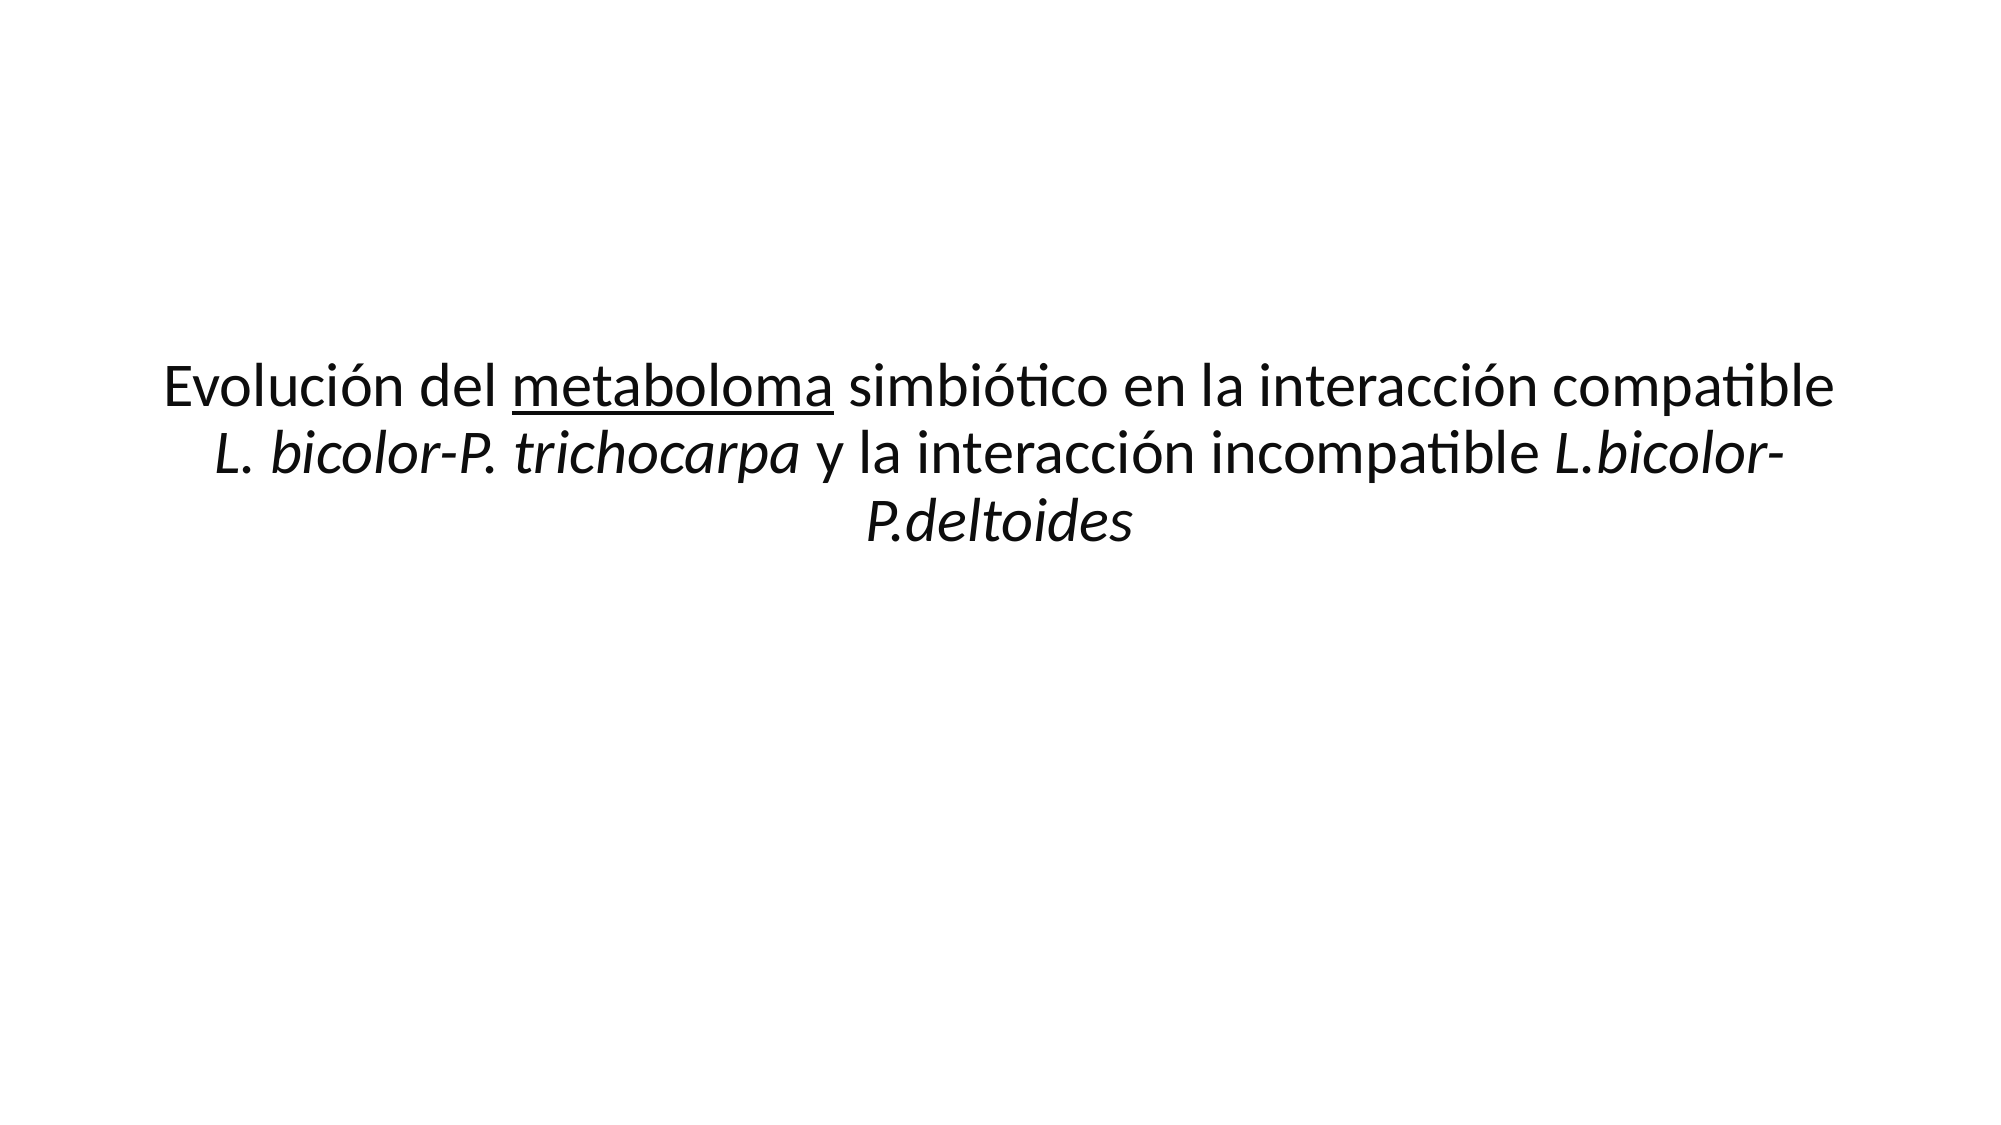

# Evolución del metaboloma simbiótico en la interacción compatible L. bicolor-P. trichocarpa y la interacción incompatible L.bicolor- P.deltoides